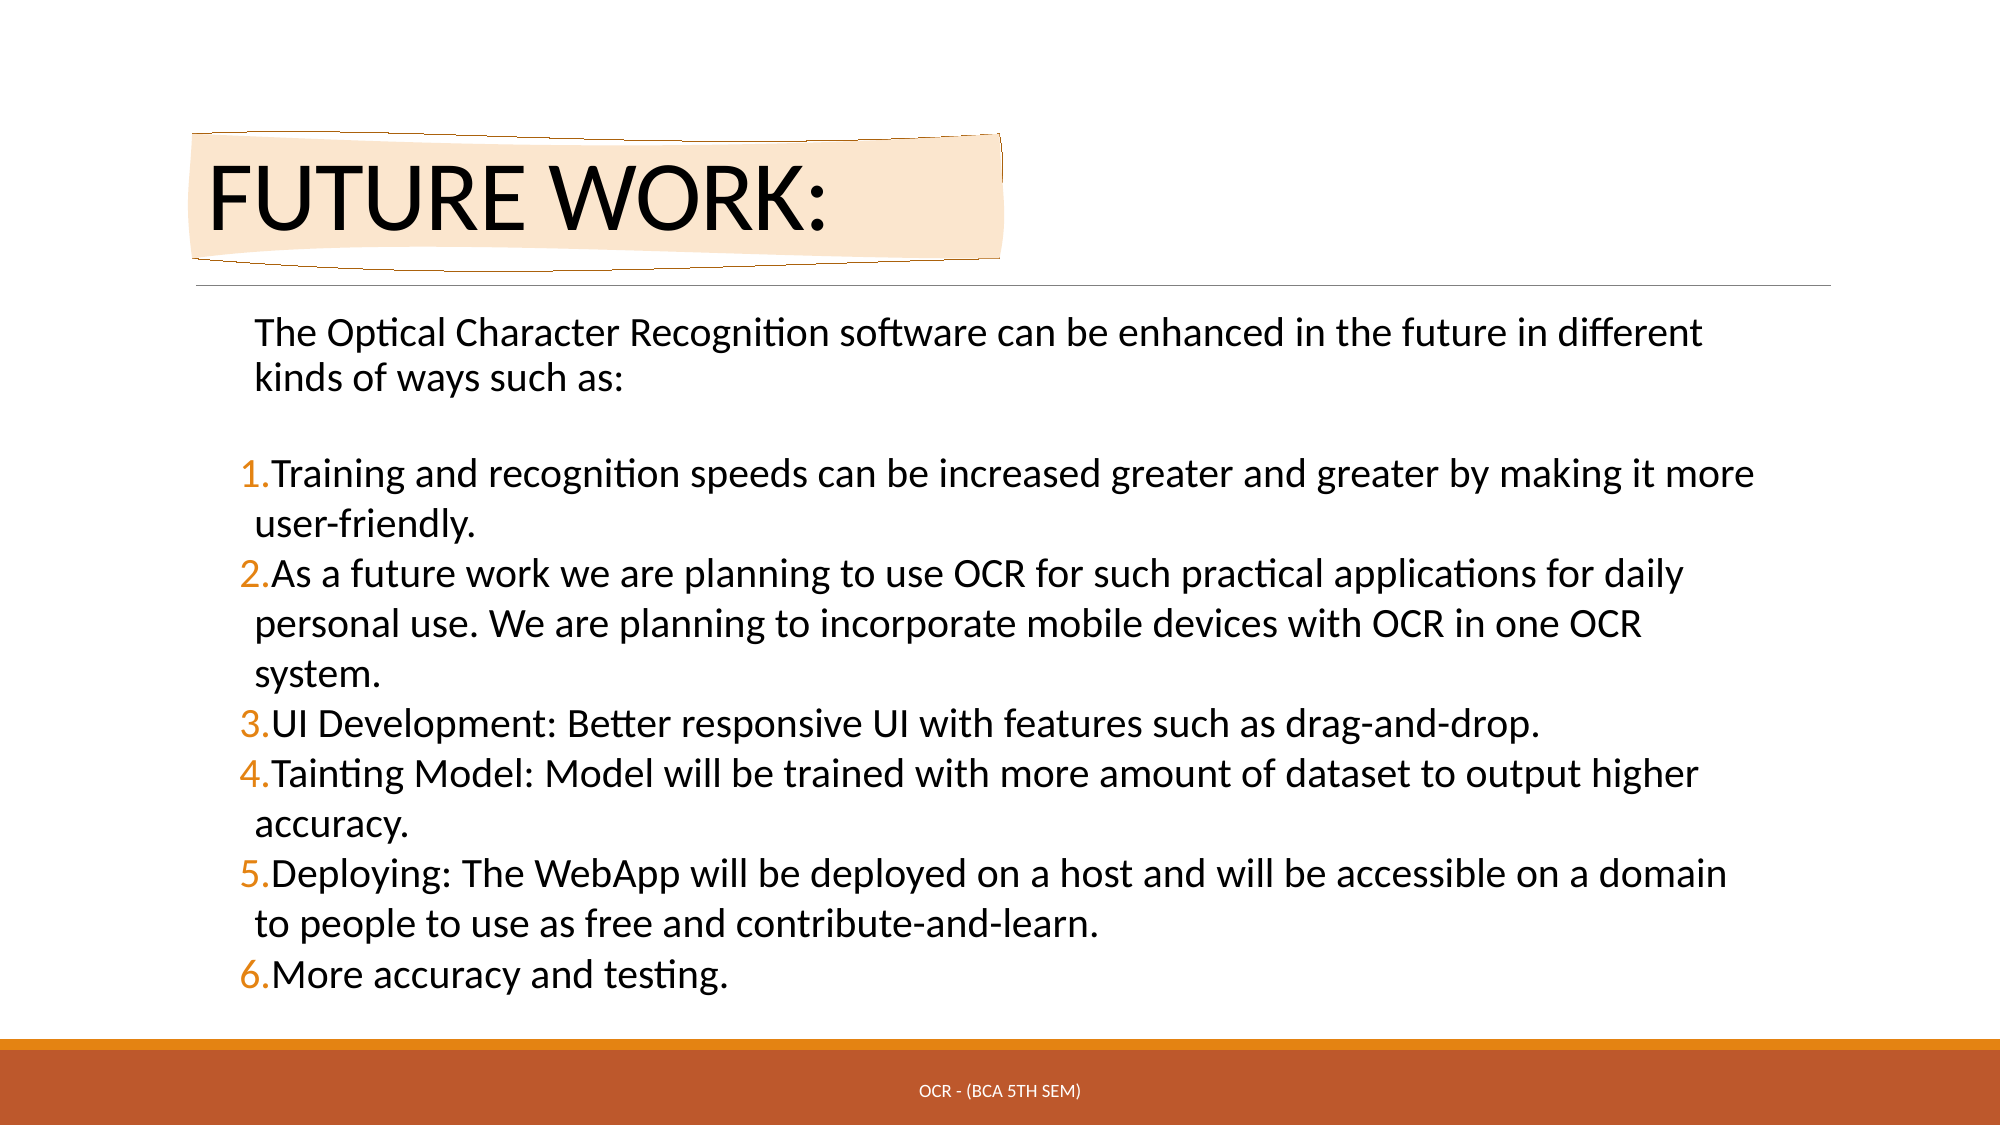

FUTURE WORK:
The Optical Character Recognition software can be enhanced in the future in different kinds of ways such as:

Training and recognition speeds can be increased greater and greater by making it more user-friendly.
As a future work we are planning to use OCR for such practical applications for daily personal use. We are planning to incorporate mobile devices with OCR in one OCR system.
UI Development: Better responsive UI with features such as drag-and-drop.
Tainting Model: Model will be trained with more amount of dataset to output higher accuracy.
Deploying: The WebApp will be deployed on a host and will be accessible on a domain to people to use as free and contribute-and-learn.
More accuracy and testing.

OCR - (BCA 5th SEM)
22